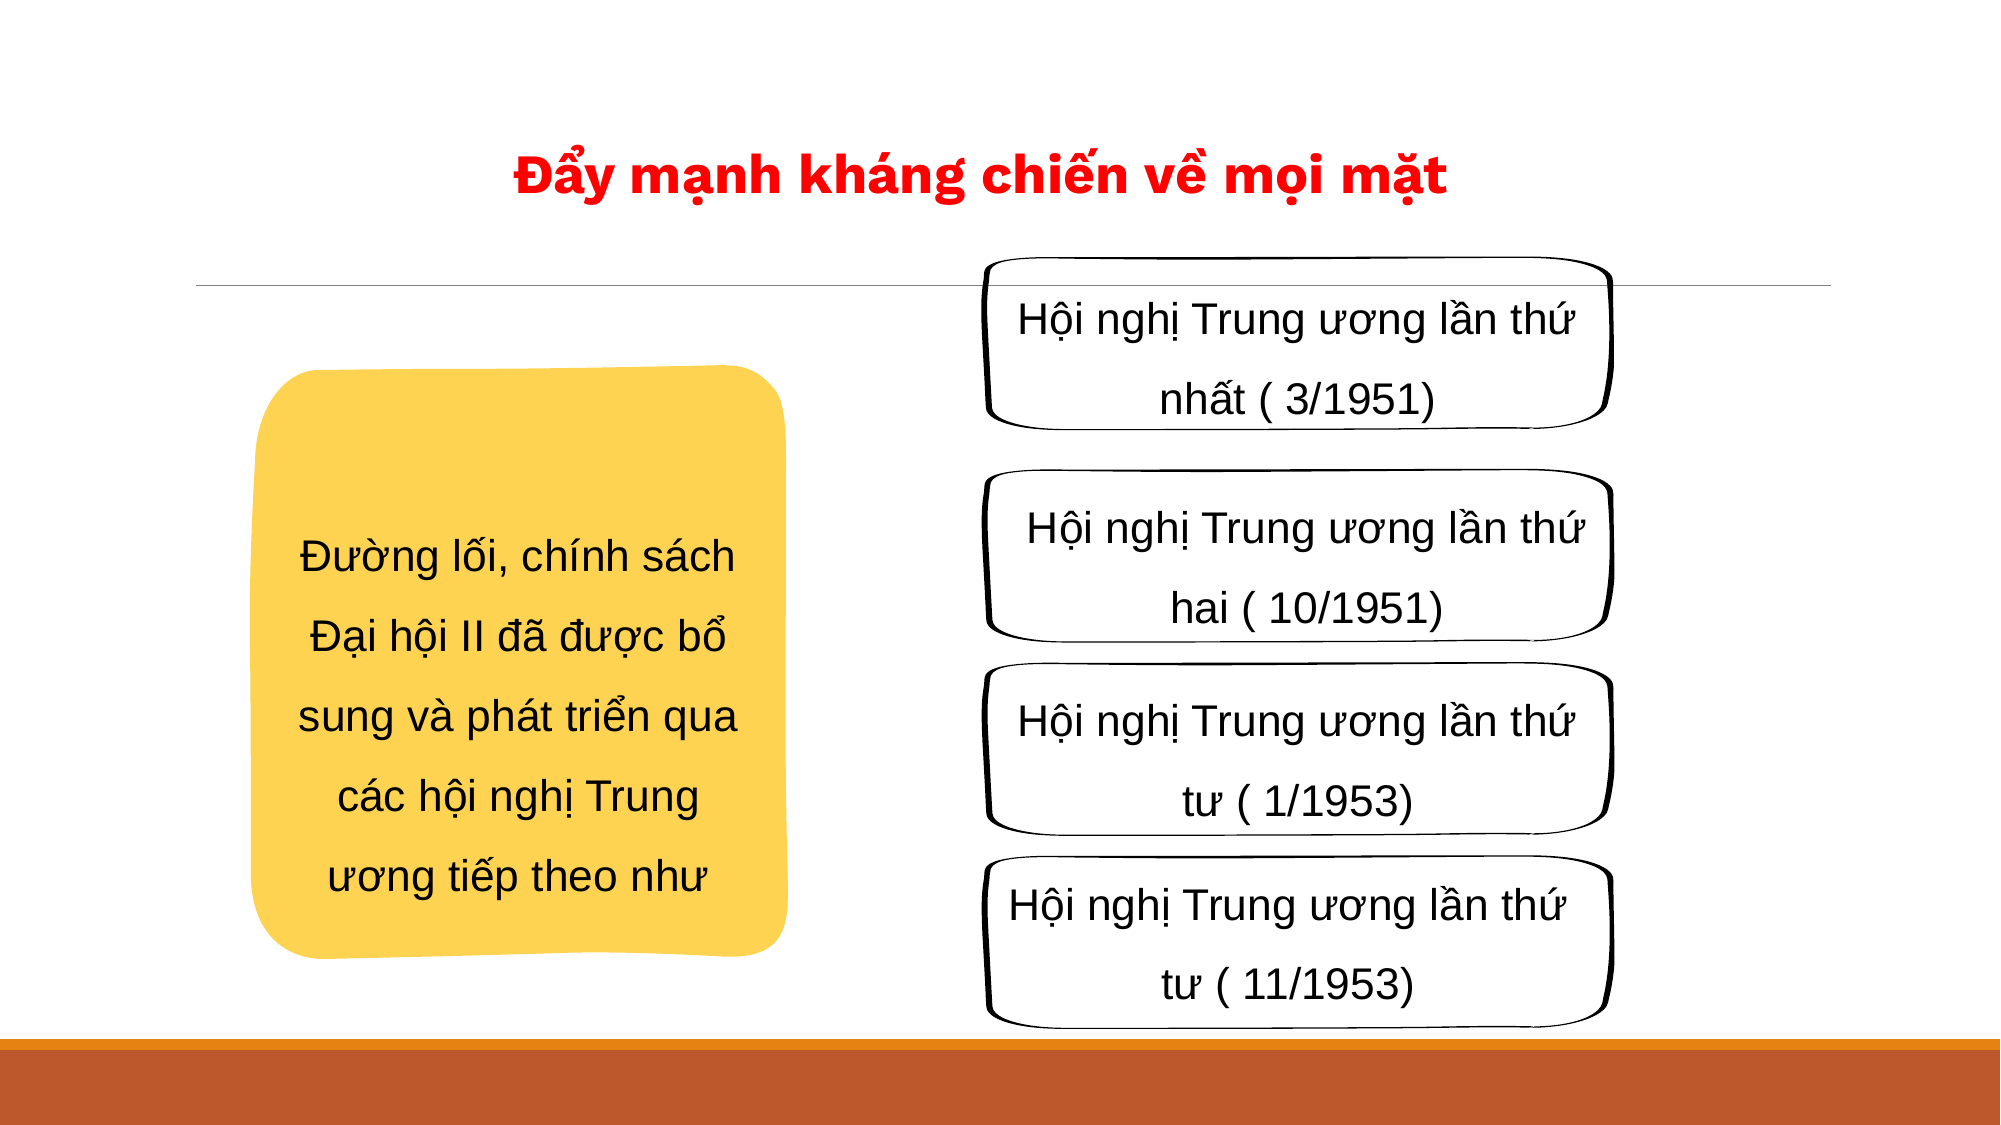

Đẩy mạnh kháng chiến về mọi mặt

Hội nghị Trung ương lần thứ nhất ( 3/1951)

Đường lối, chính sách Đại hội II đã được bổ sung và phát triển qua các hội nghị Trung ương tiếp theo như

Hội nghị Trung ương lần thứ hai ( 10/1951)

Hội nghị Trung ương lần thứ tư ( 1/1953)
Hội nghị Trung ương lần thứ tư ( 11/1953)